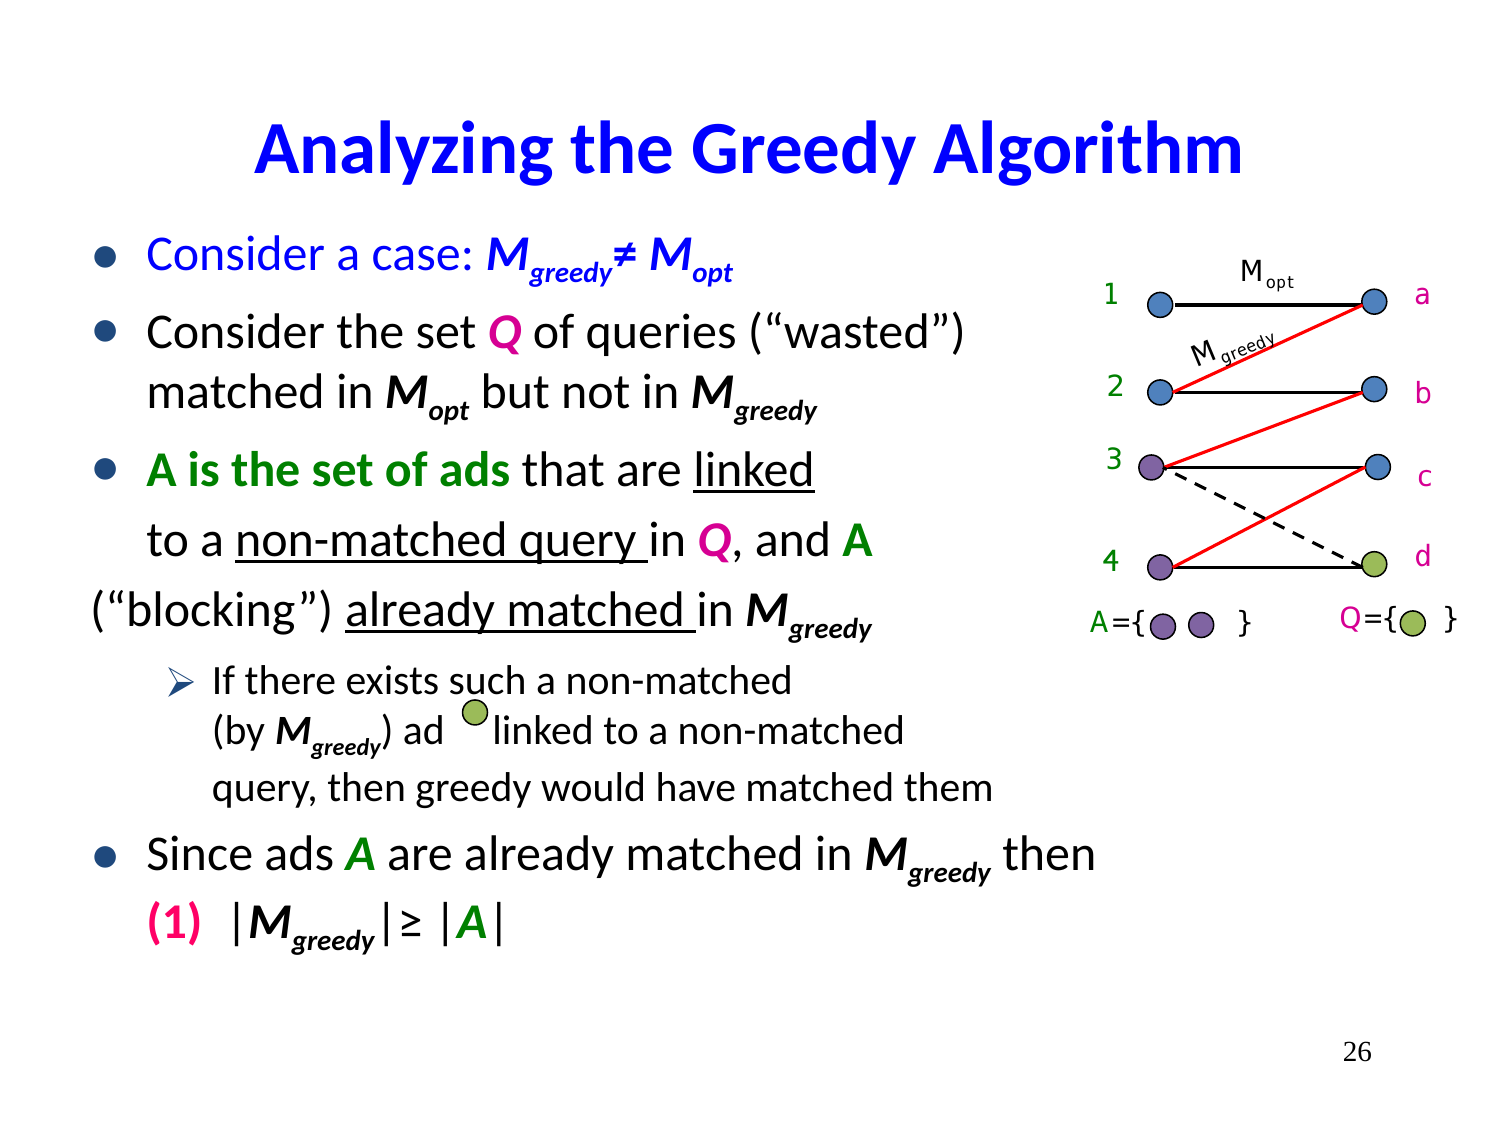

# Analyzing the Greedy Algorithm
Consider a case: Mgreedy≠ Mopt
Consider the set Q of queries (“wasted”)
matched in Mopt but not in Mgreedy
A is the set of ads that are linked
     to a non-matched query in Q, and A
(“blocking”) already matched in Mgreedy
If there exists such a non-matched
(by Mgreedy) ad     linked to a non-matched
query, then greedy would have matched them
Since ads A are already matched in Mgreedy then
(1)  |Mgreedy|≥ |A|

Mopt
1
a

Mgreedy
2
b

3
c

d
4

Q={     }

A={          }

26